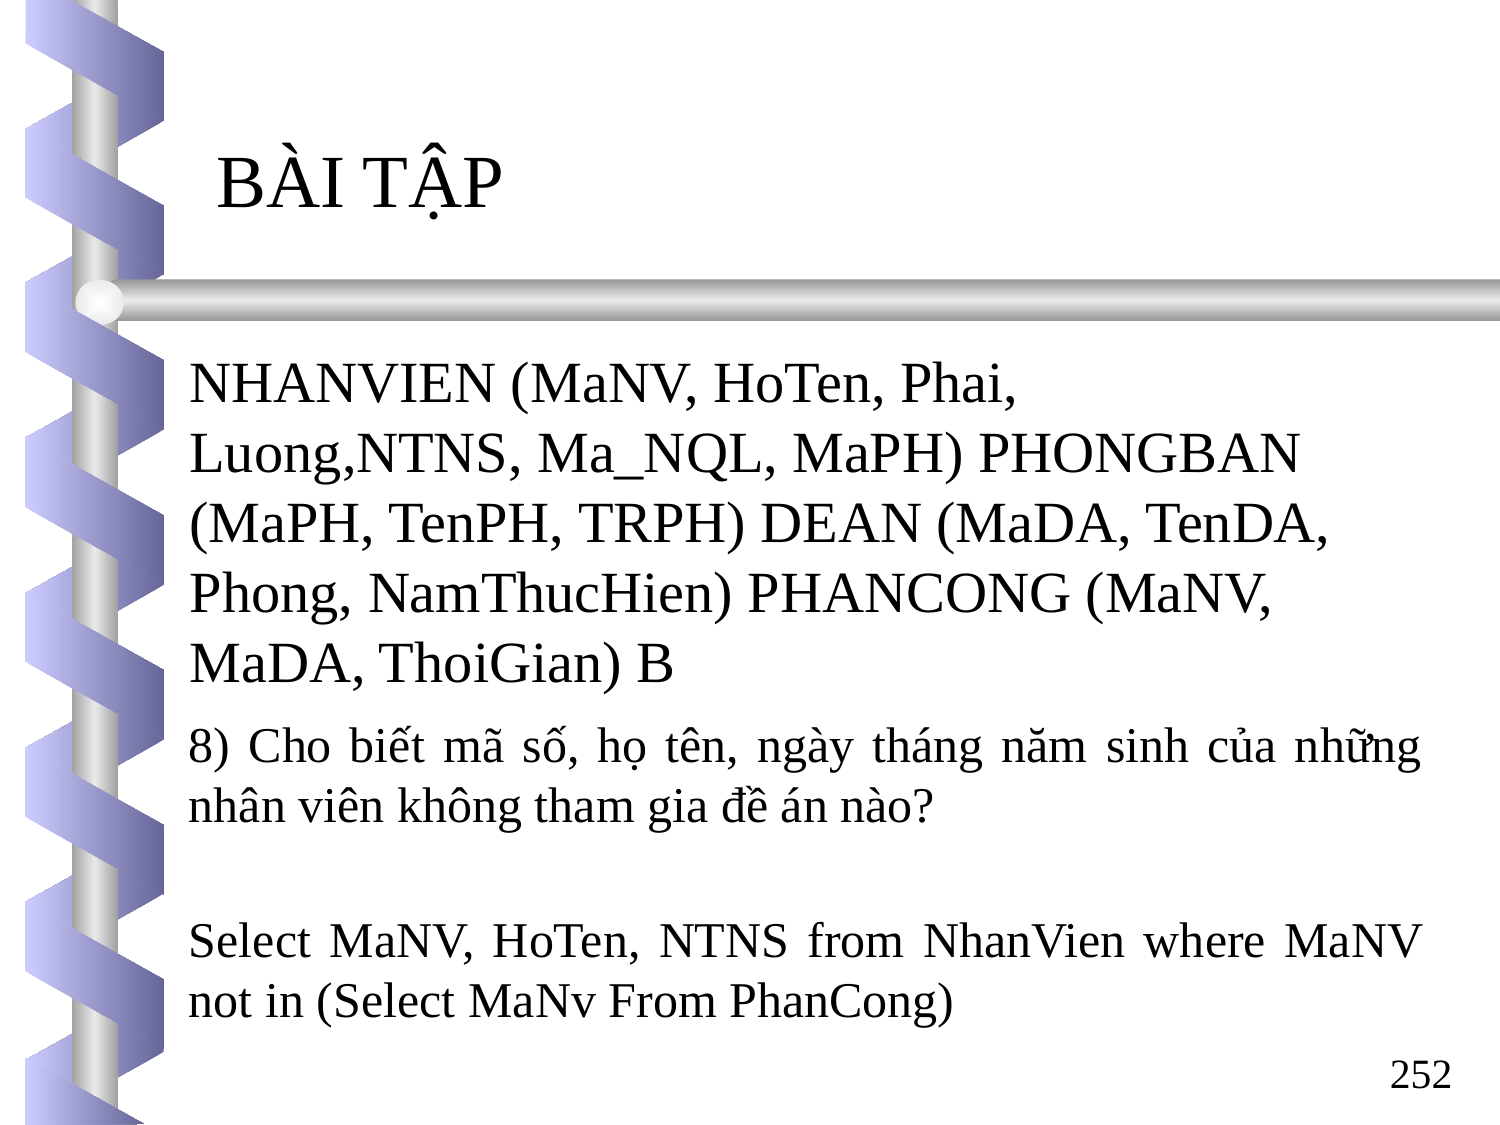

BÀI TẬP
NHANVIEN (MaNV, HoTen, Phai, Luong,NTNS, Ma_NQL, MaPH) PHONGBAN (MaPH, TenPH, TRPH) DEAN (MaDA, TenDA, Phong, NamThucHien) PHANCONG (MaNV, MaDA, ThoiGian) B
8) Cho biết mã số, họ tên, ngày tháng năm sinh của những nhân viên không tham gia đề án nào?
Select MaNV, HoTen, NTNS from NhanVien where MaNV not in (Select MaNv From PhanCong)